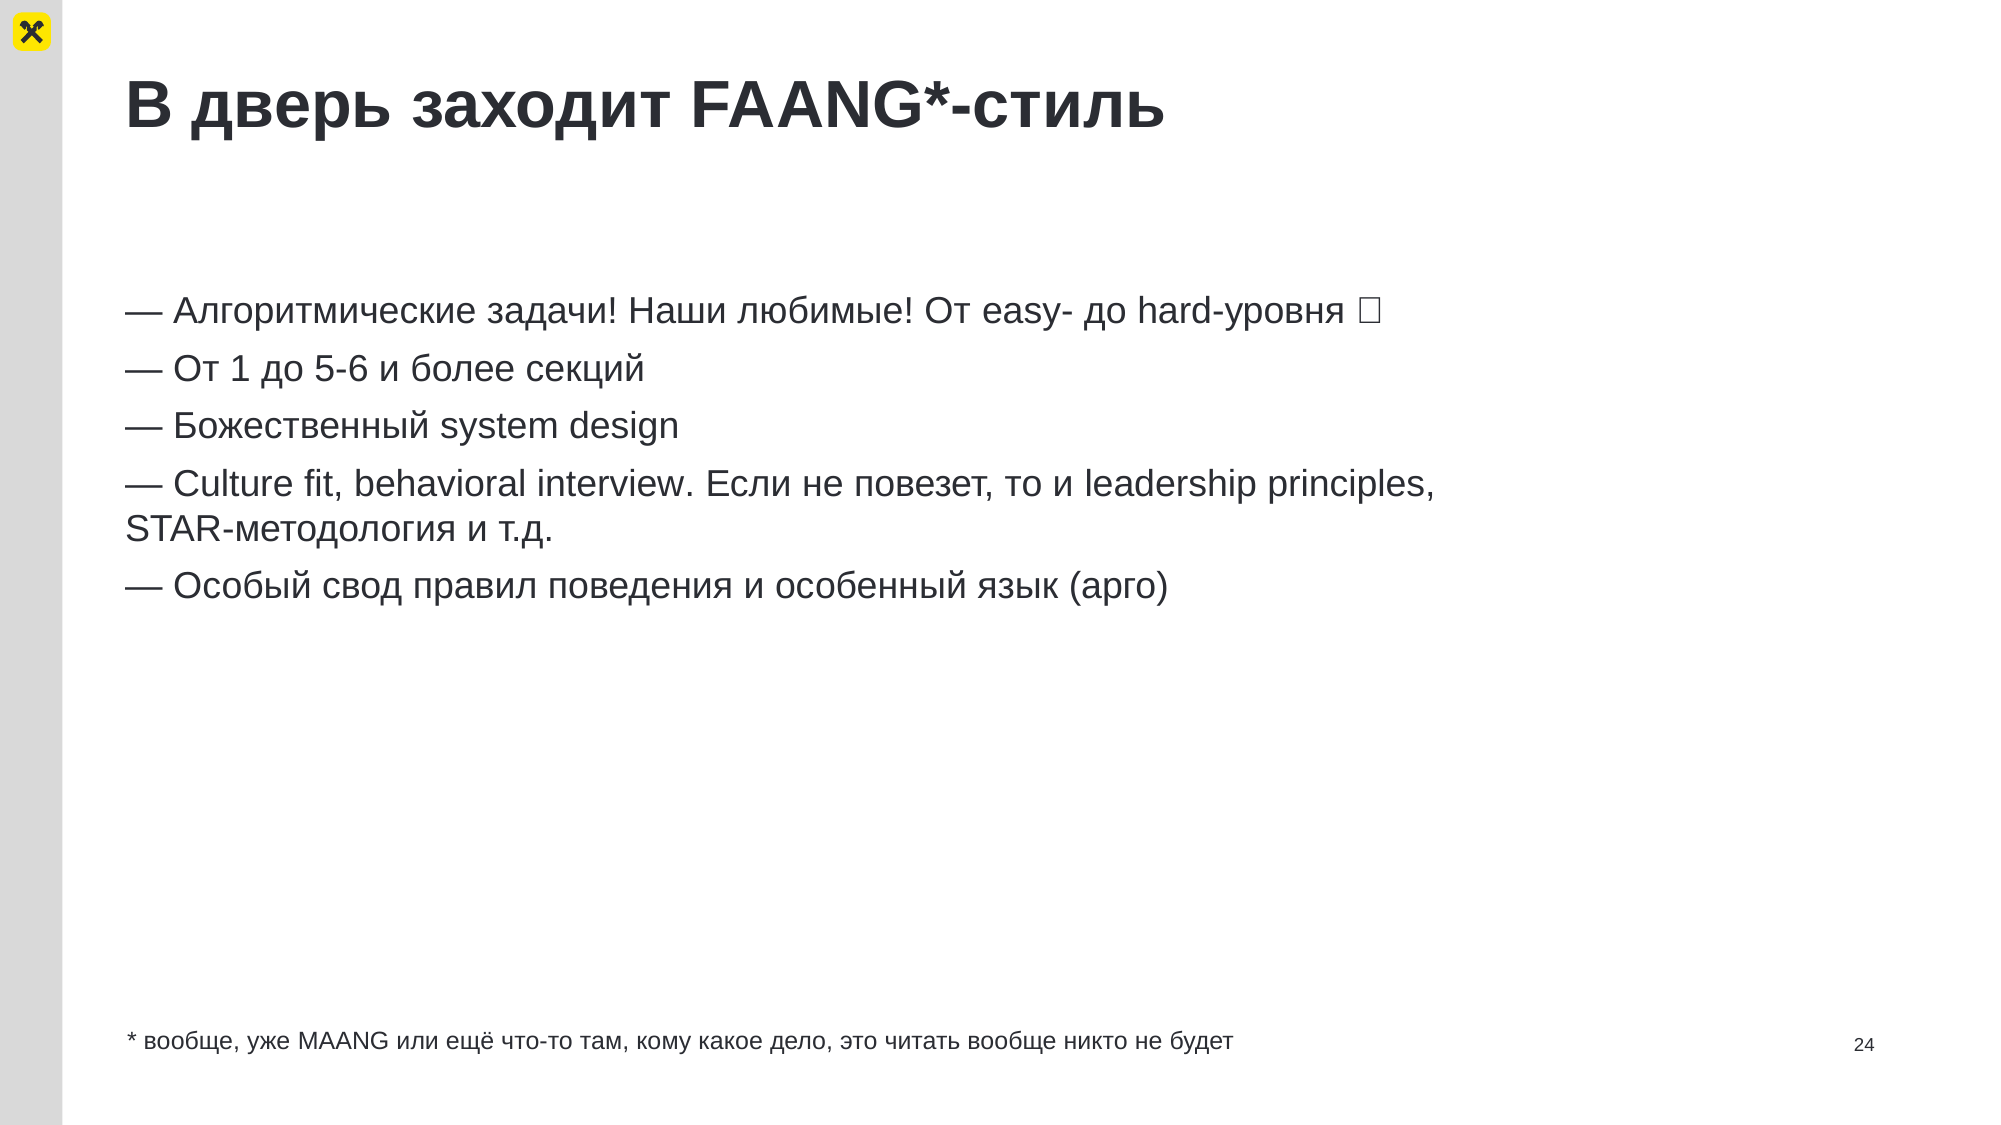

# В дверь заходит FAANG*-стиль
— Алгоритмические задачи! Наши любимые! От easy- до hard-уровня 🫠
— От 1 до 5-6 и более секций
— Божественный system design
— Culture fit, behavioral interview. Если не повезет, то и leadership principles, STAR-методология и т.д.
— Особый свод правил поведения и особенный язык (арго)
24
* вообще, уже MAANG или ещё что-то там, кому какое дело, это читать вообще никто не будет